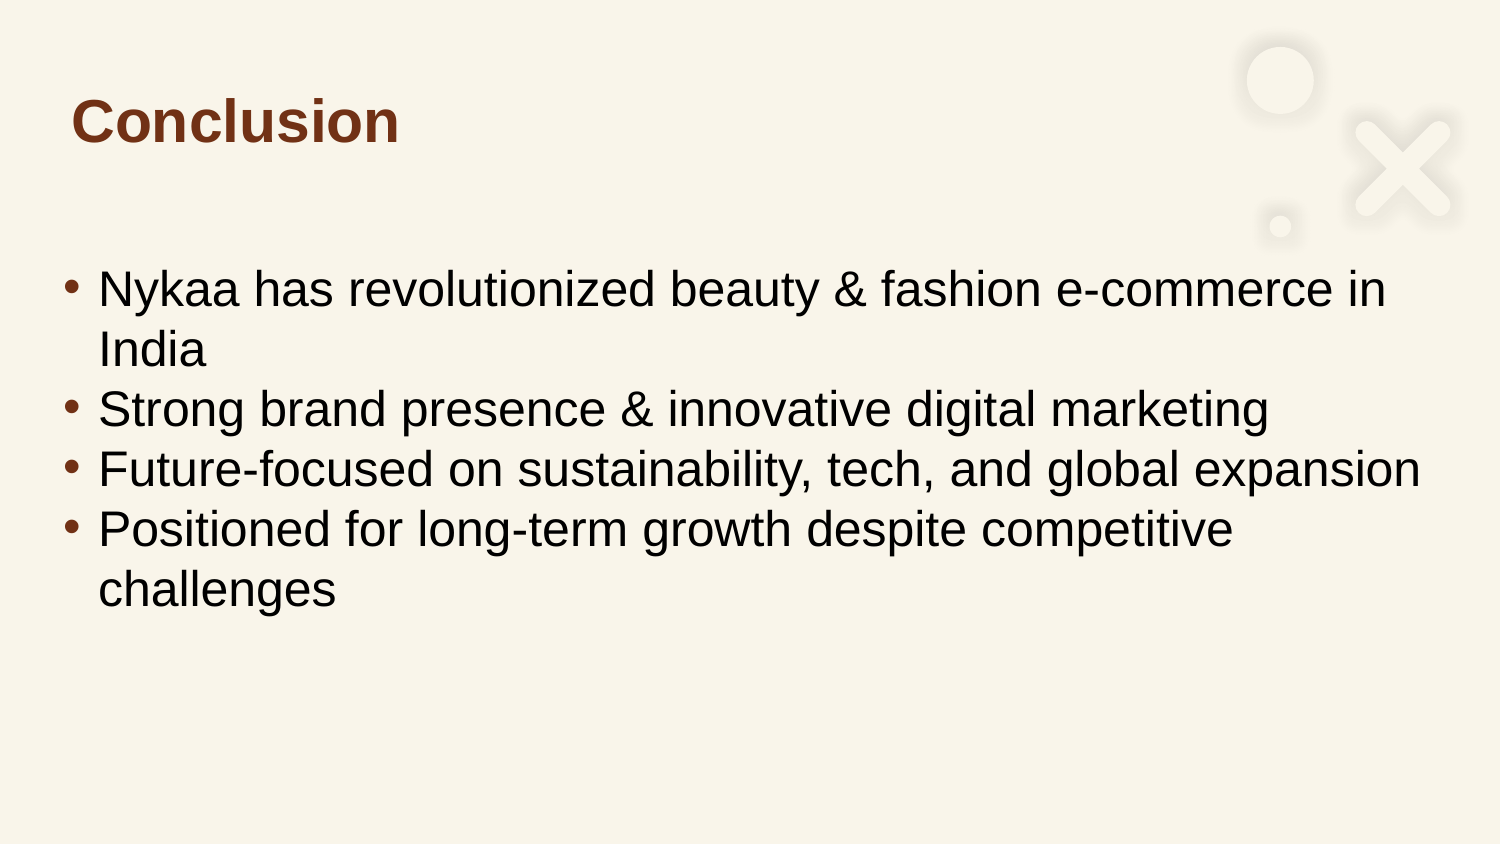

# Conclusion
Nykaa has revolutionized beauty & fashion e-commerce in India
Strong brand presence & innovative digital marketing
Future-focused on sustainability, tech, and global expansion
Positioned for long-term growth despite competitive challenges